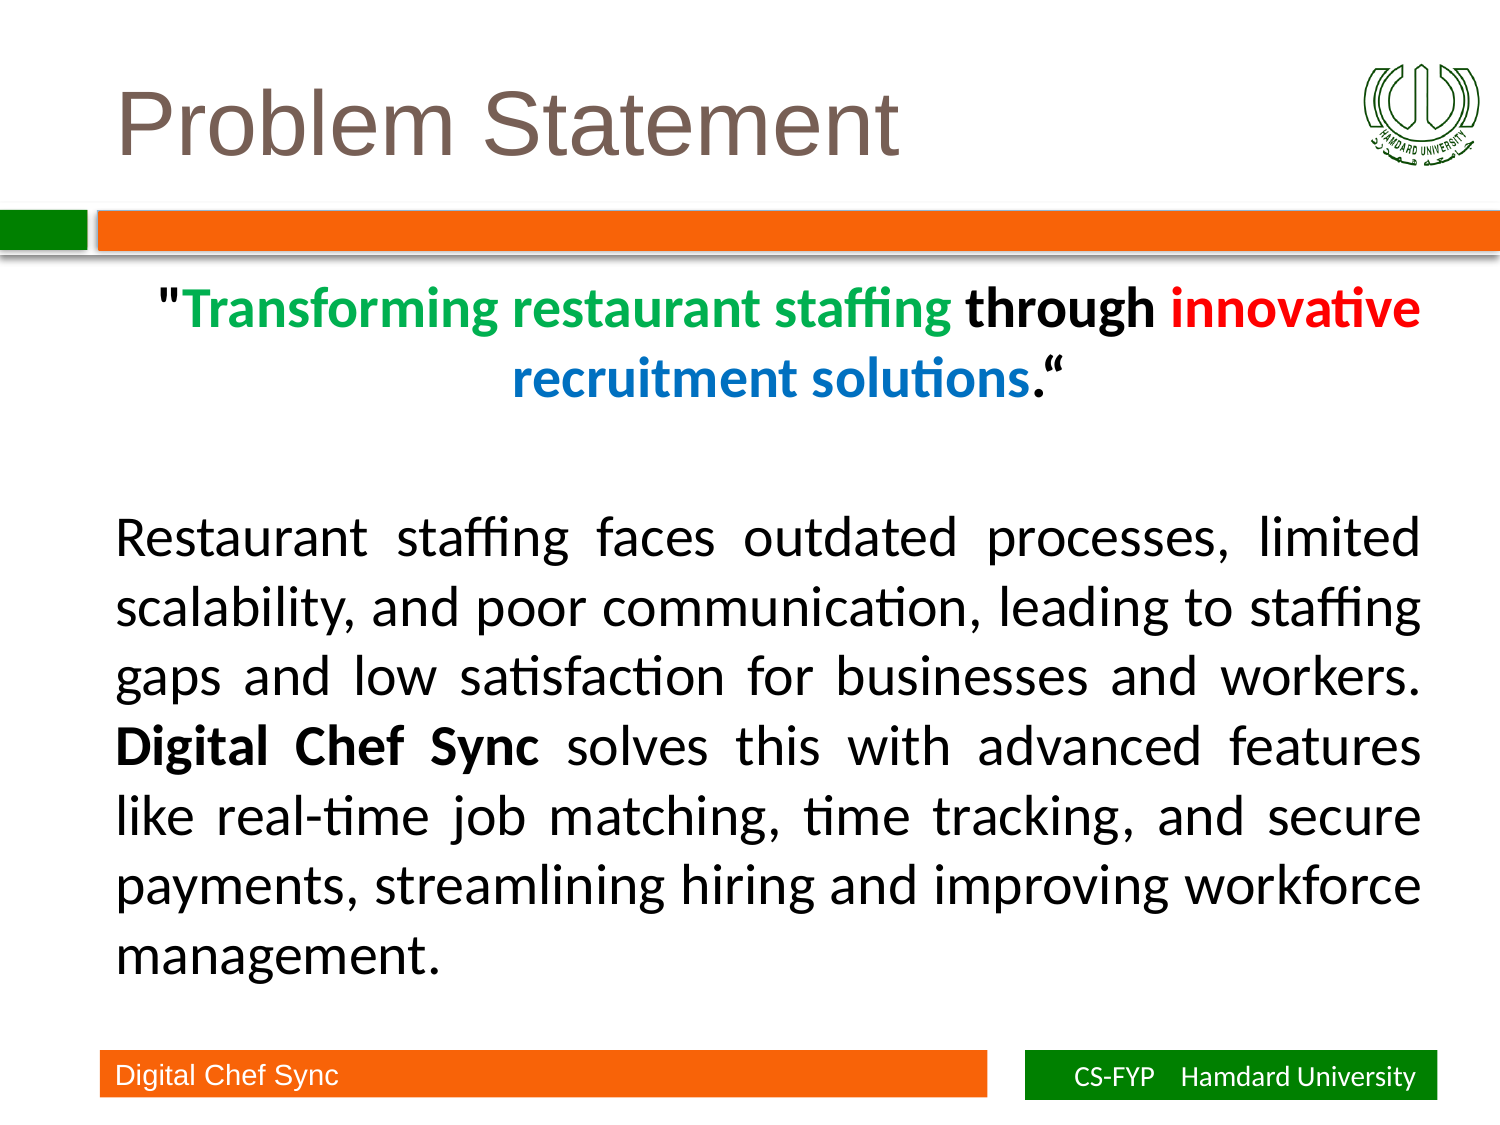

# Problem Statement
3
"Transforming restaurant staffing through innovative recruitment solutions.“

Restaurant staffing faces outdated processes, limited scalability, and poor communication, leading to staffing gaps and low satisfaction for businesses and workers. Digital Chef Sync solves this with advanced features like real-time job matching, time tracking, and secure payments, streamlining hiring and improving workforce management.
Digital Chef Sync
CS-FYP    Hamdard University